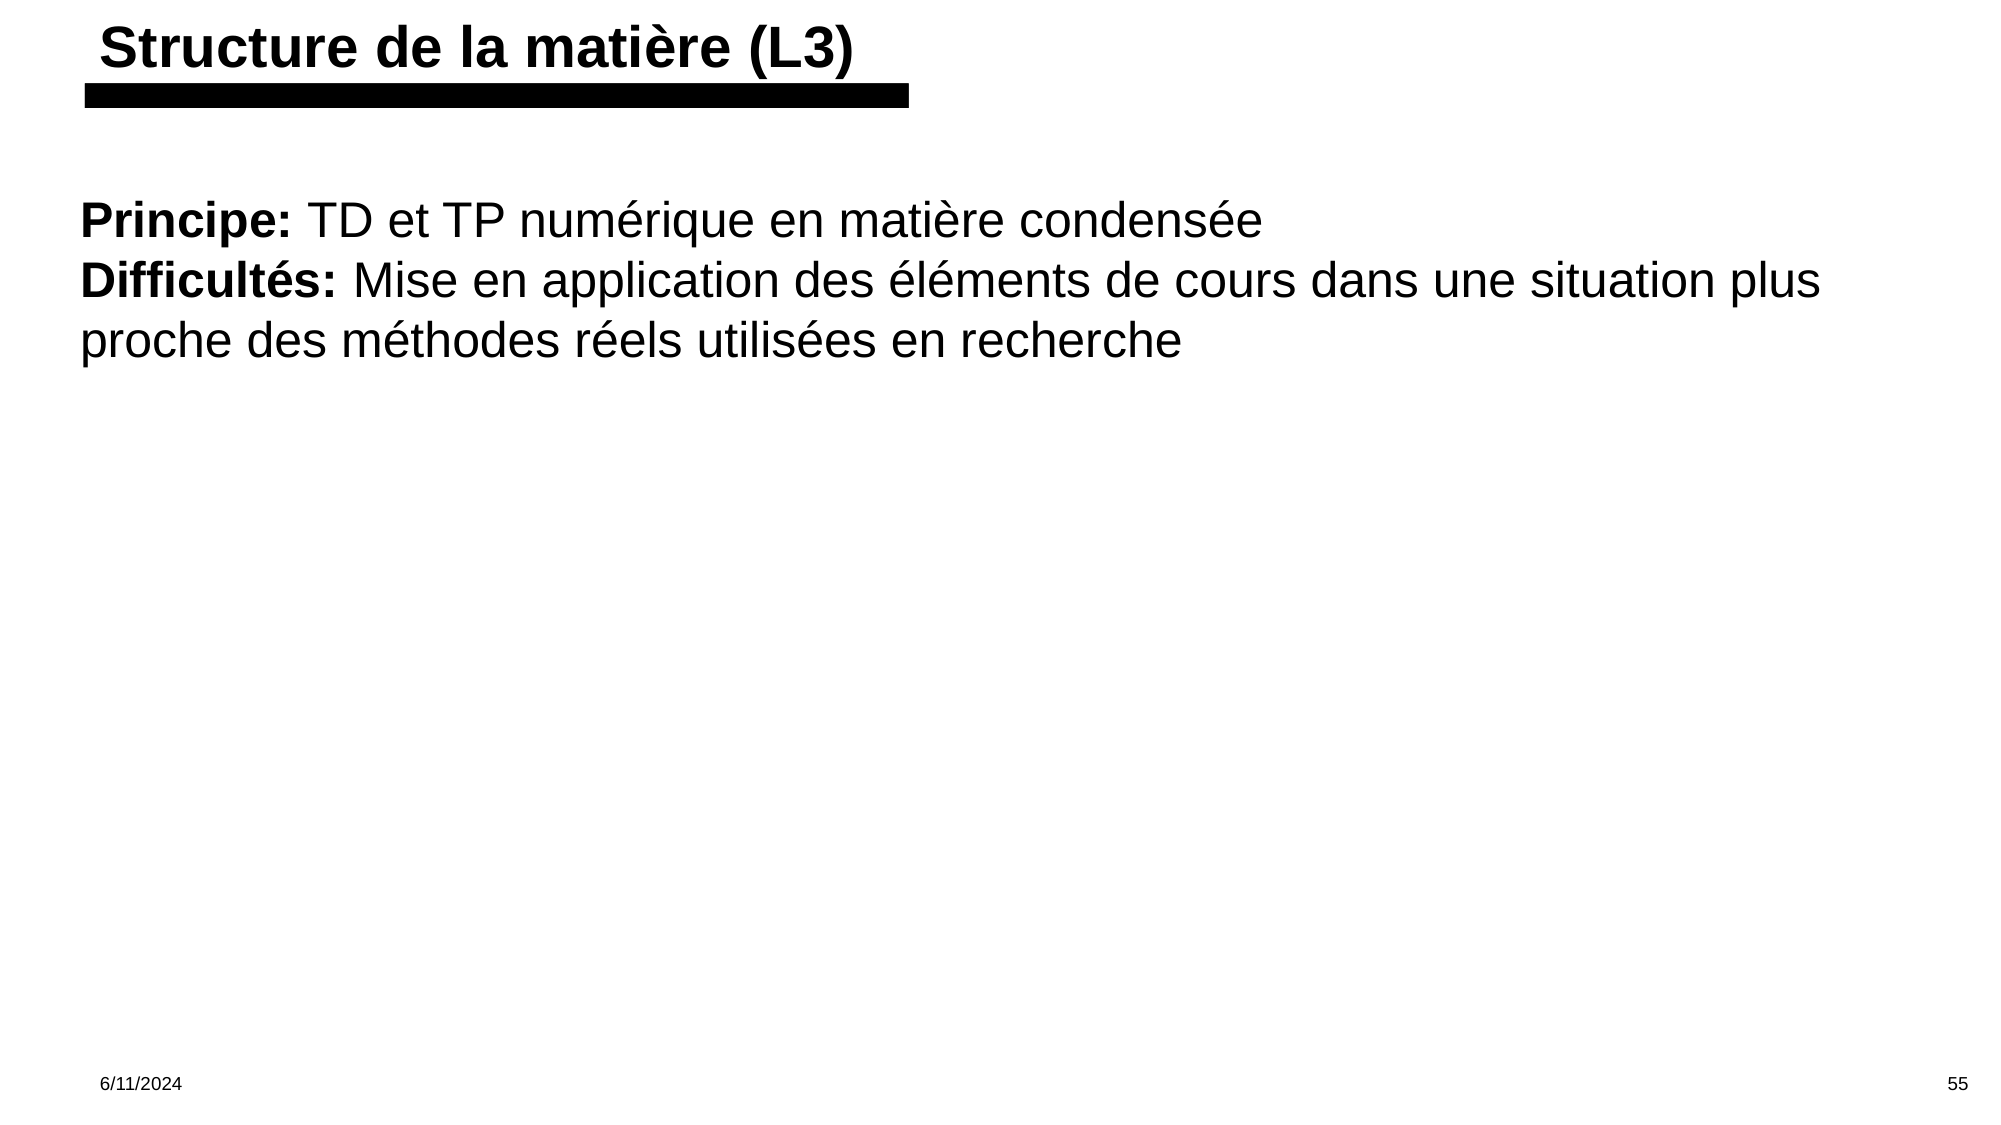

Structure de la matière (L3)
Principe: TD et TP numérique en matière condensée
Difficultés: Mise en application des éléments de cours dans une situation plus proche des méthodes réels utilisées en recherche
6/11/2024
55